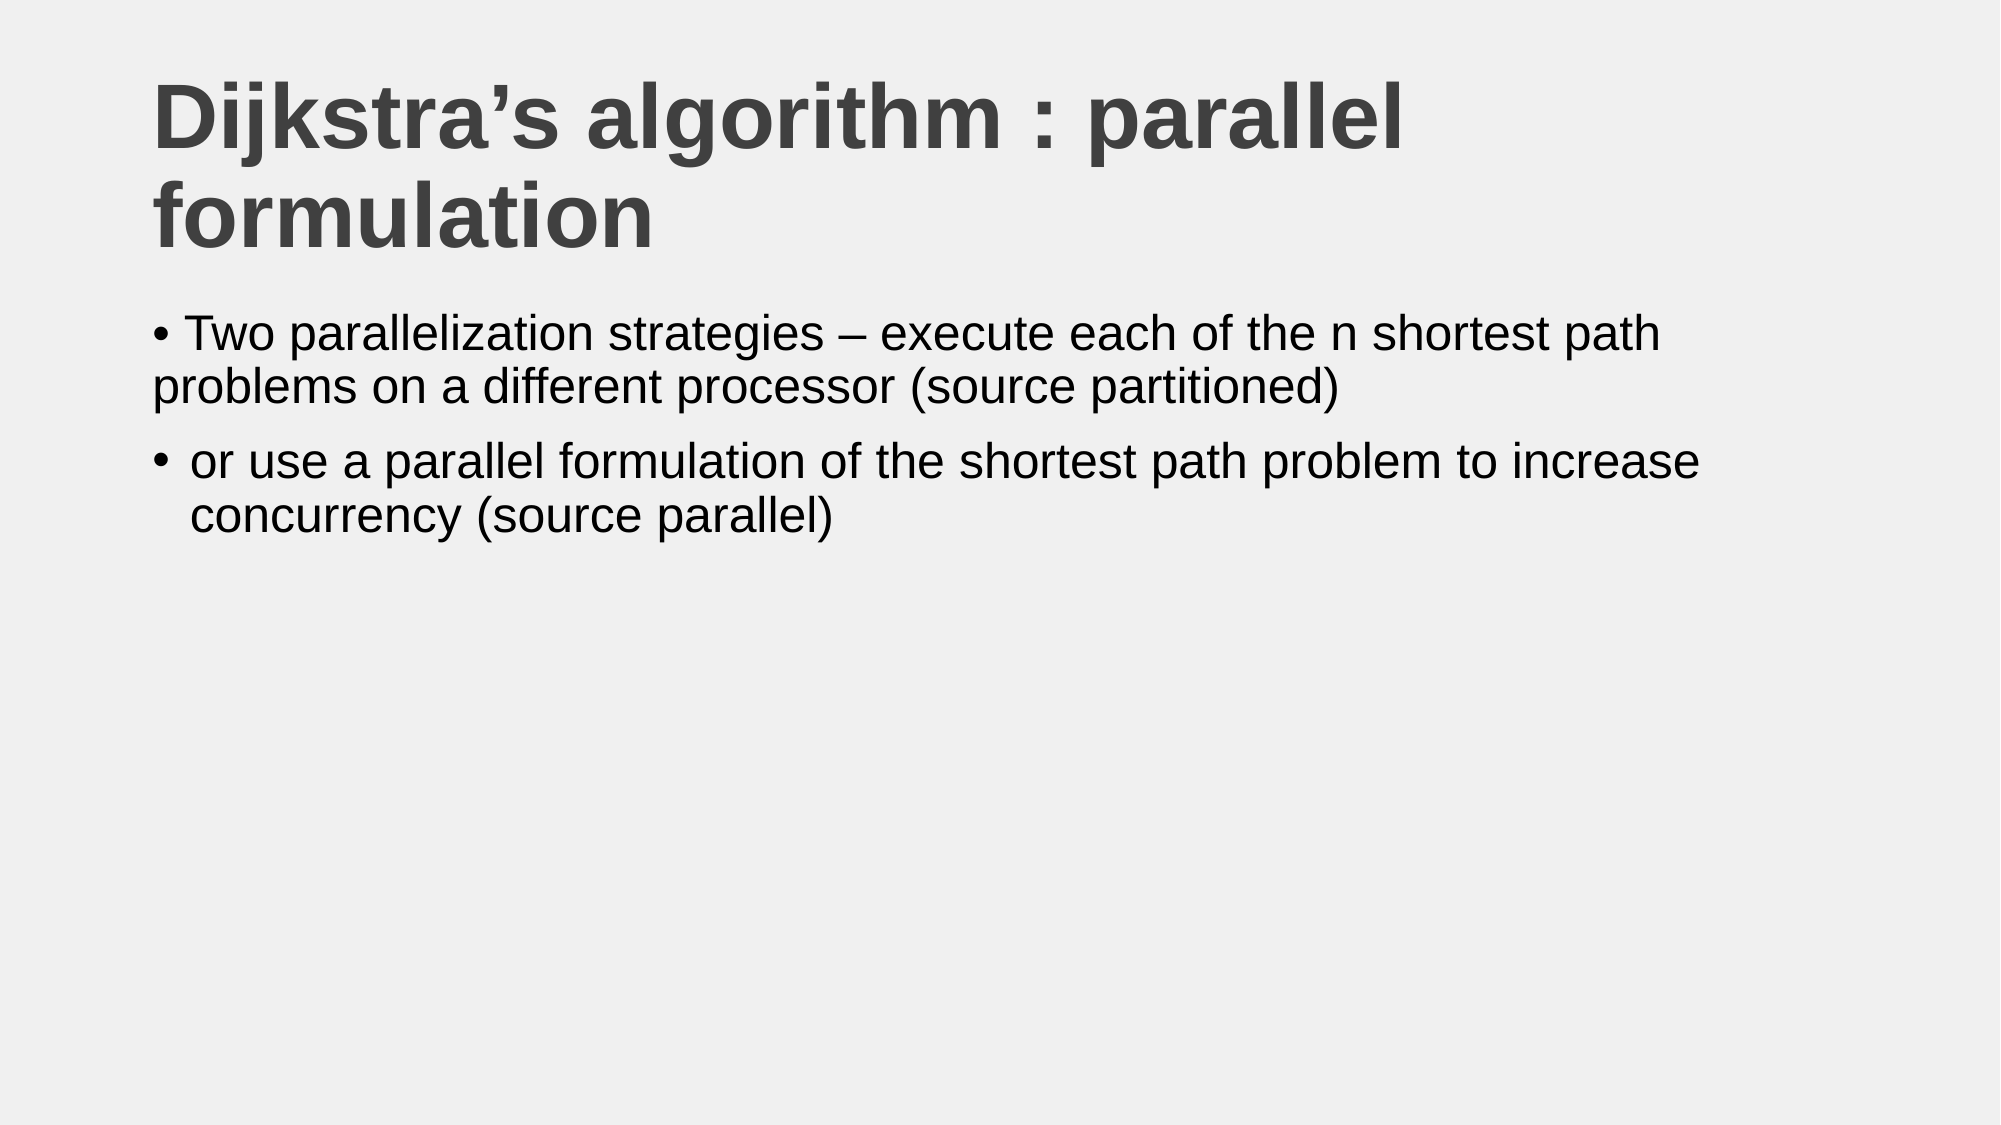

# Dijkstra’s algorithm : parallel formulation
• Two parallelization strategies – execute each of the n shortest path problems on a different processor (source partitioned)
or use a parallel formulation of the shortest path problem to increase concurrency (source parallel)